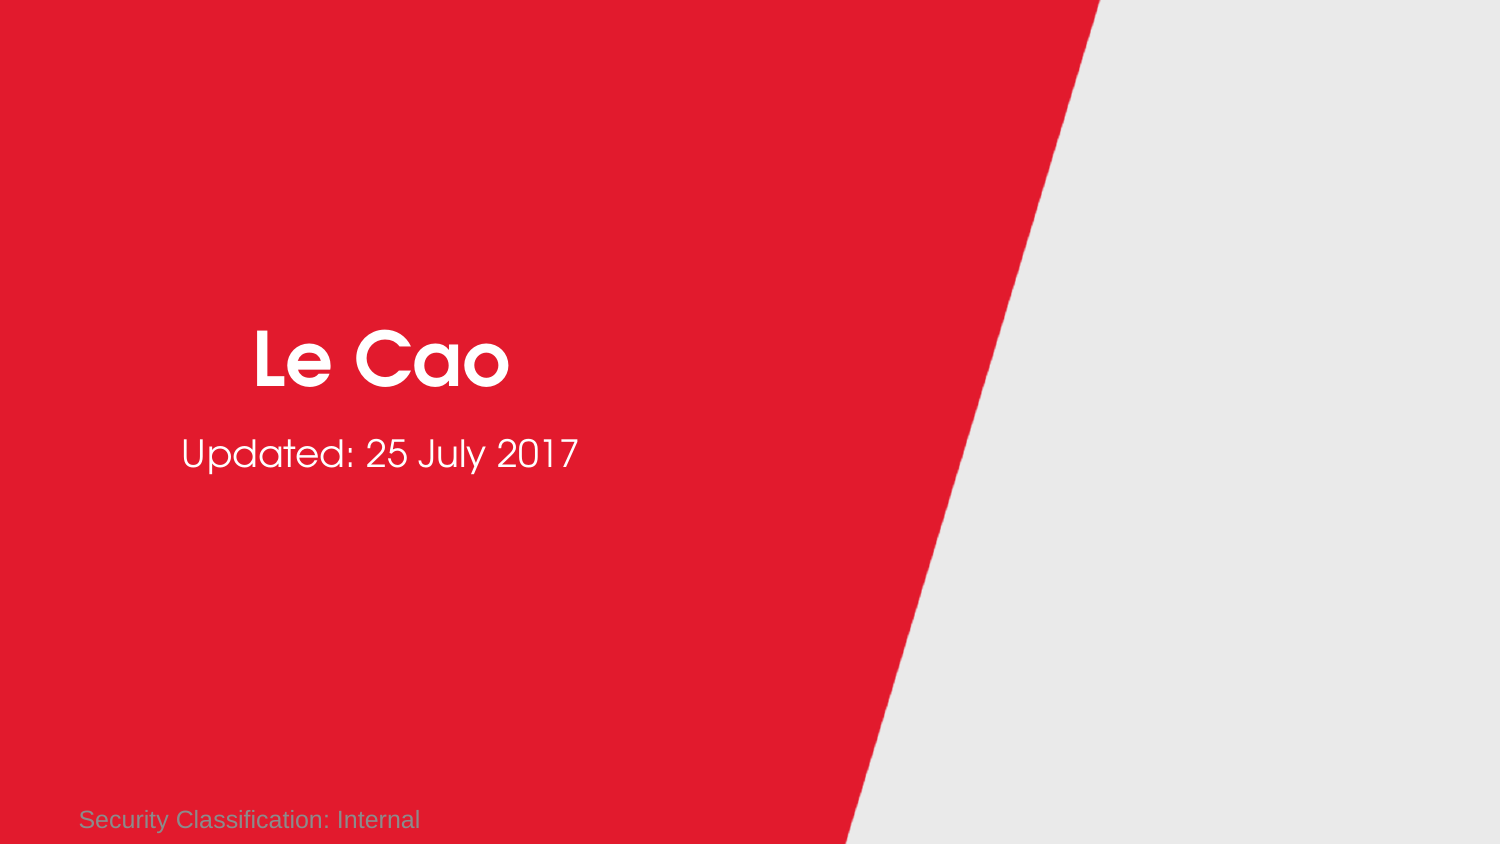

# Le Cao
Updated: 25 July 2017
Security Classification: Internal